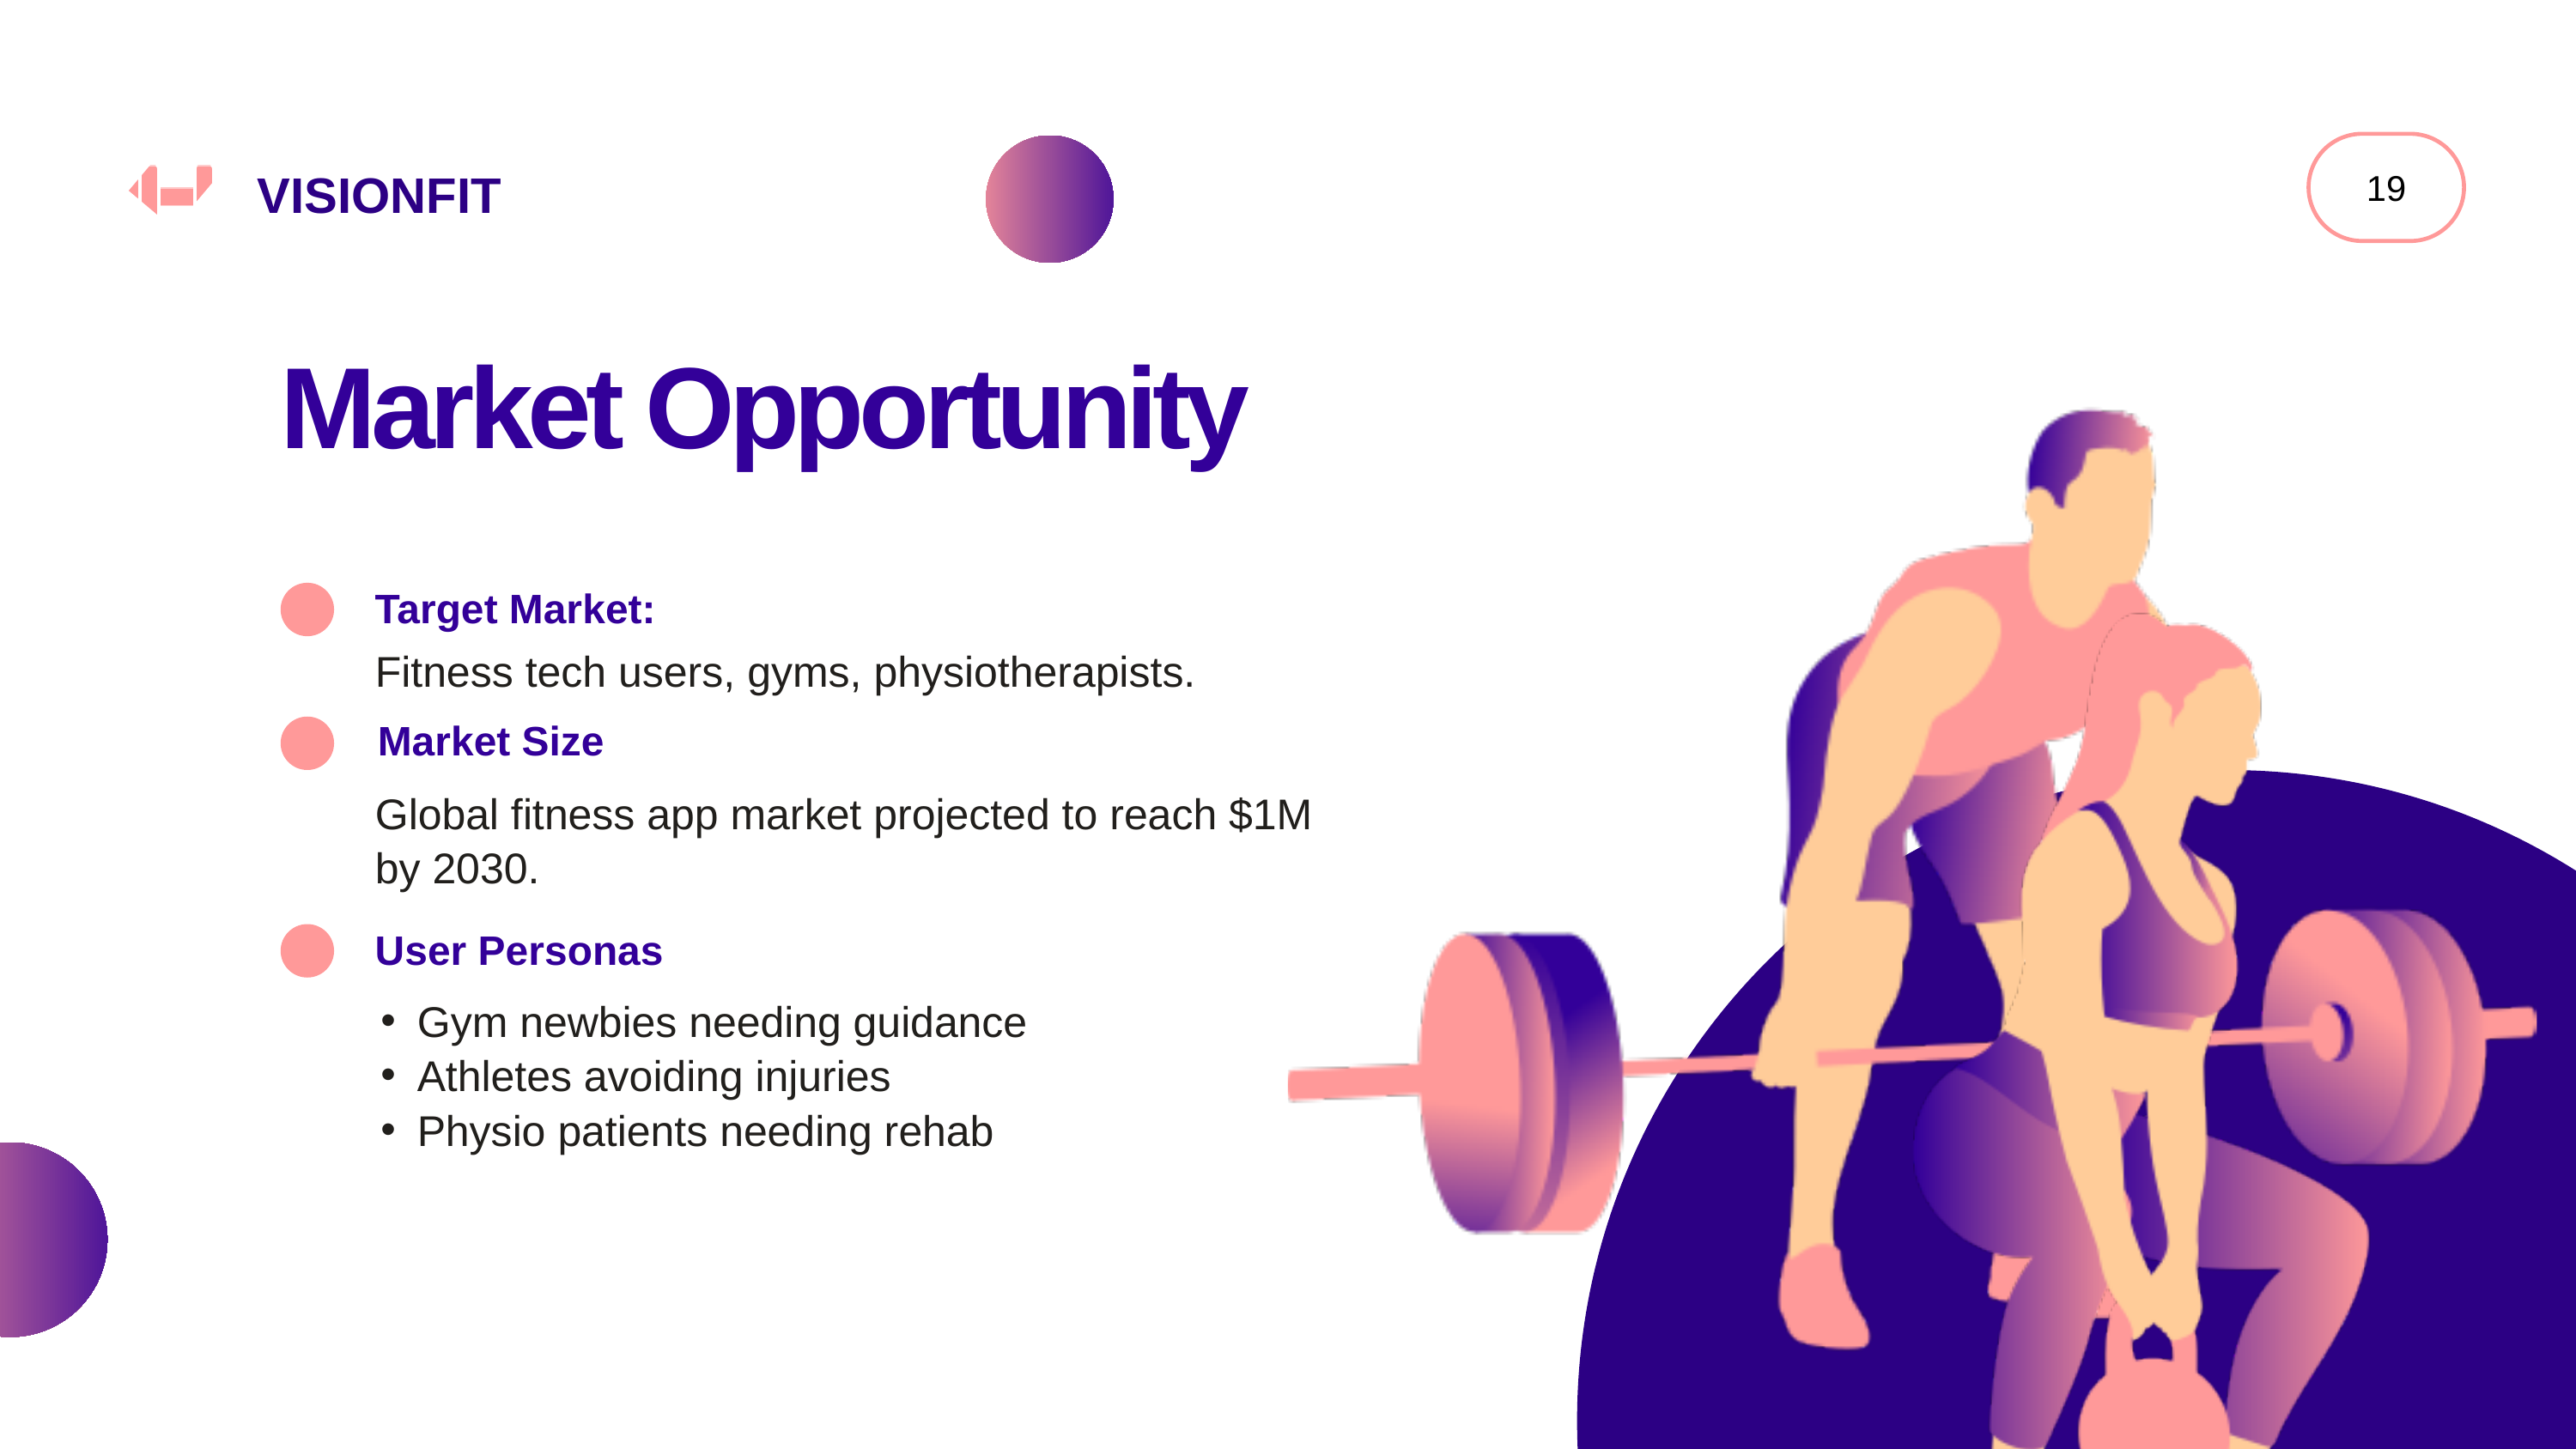

19
VISIONFIT
Market Opportunity

Target Market:

Fitness tech users, gyms, physiotherapists.

Market Size

Global fitness app market projected to reach $1M by 2030.

User Personas
Gym newbies needing guidance
Athletes avoiding injuries
Physio patients needing rehab